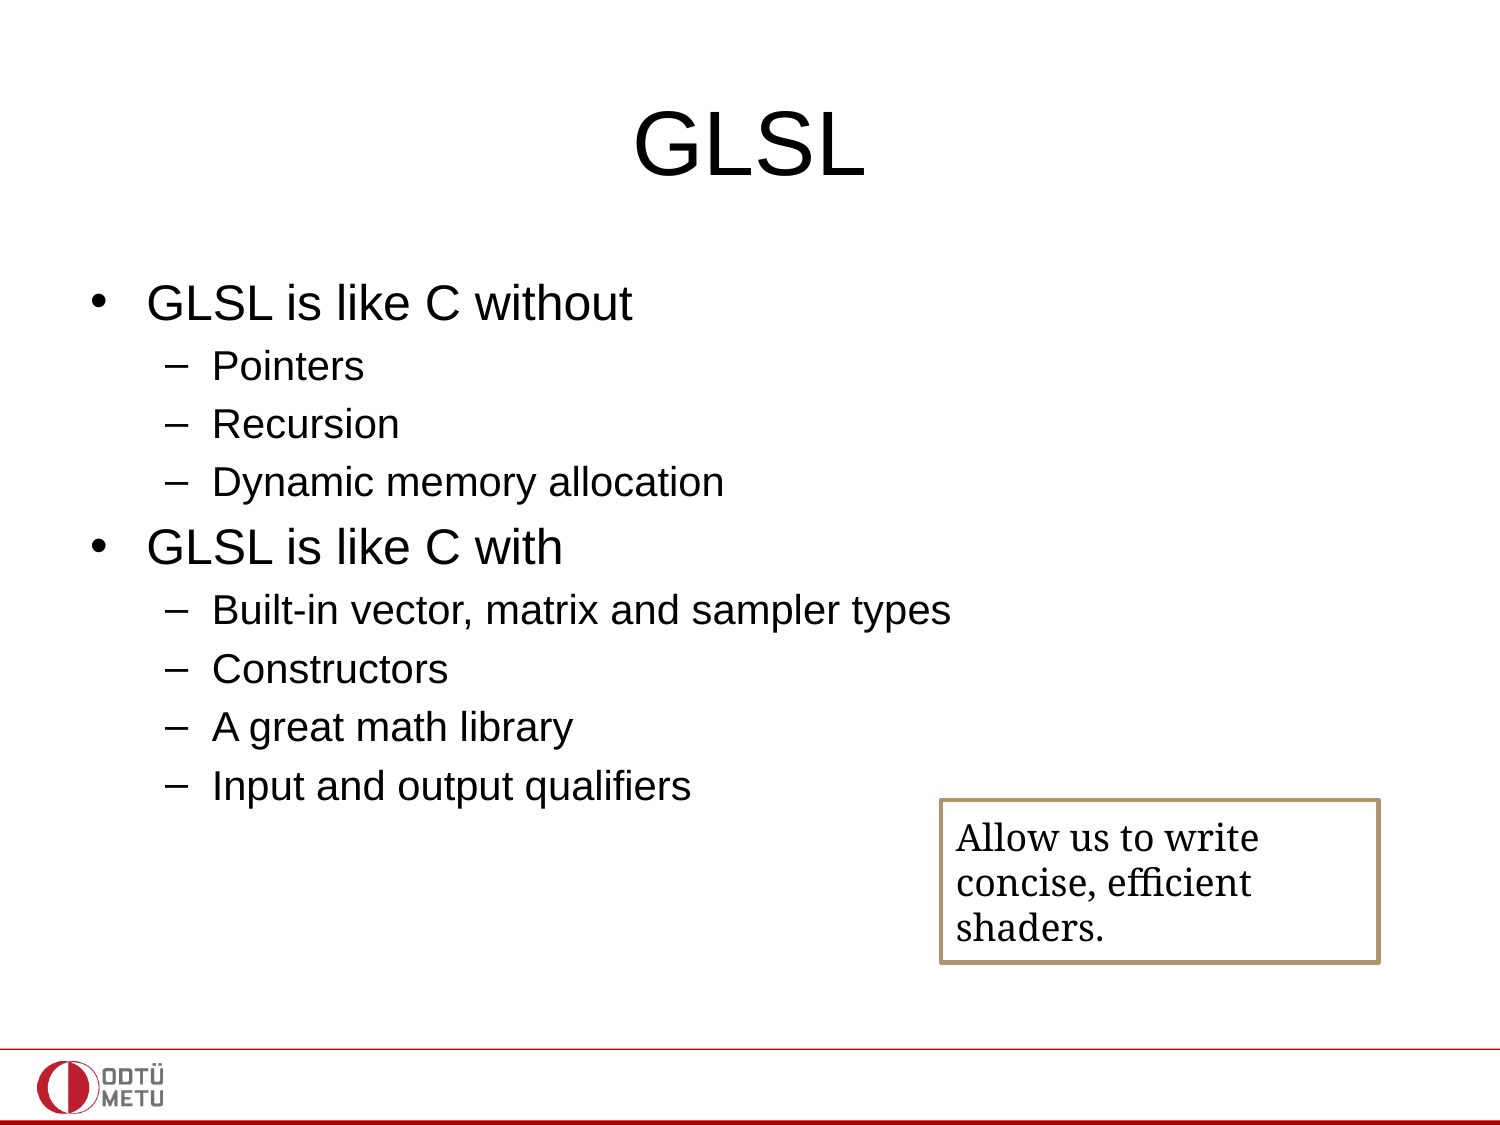

# GLSL
GLSL is like C without
Pointers
Recursion
Dynamic memory allocation
GLSL is like C with
Built-in vector, matrix and sampler types
Constructors
A great math library
Input and output qualifiers
Allow us to write concise, efficient shaders.